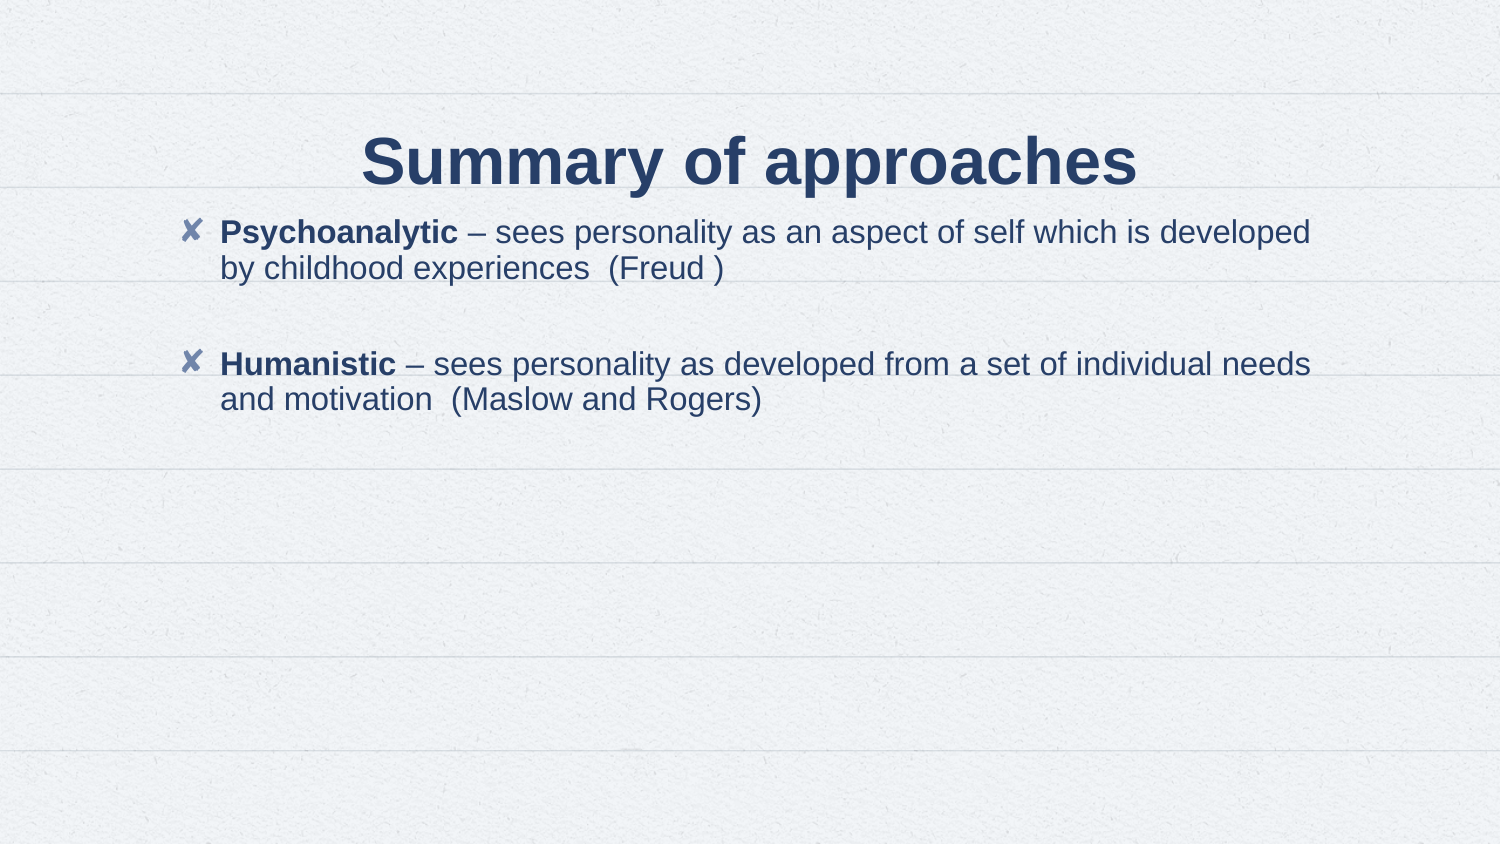

# Summary of approaches
Psychoanalytic – sees personality as an aspect of self which is developed by childhood experiences  (Freud )

Humanistic – sees personality as developed from a set of individual needs and motivation  (Maslow and Rogers)